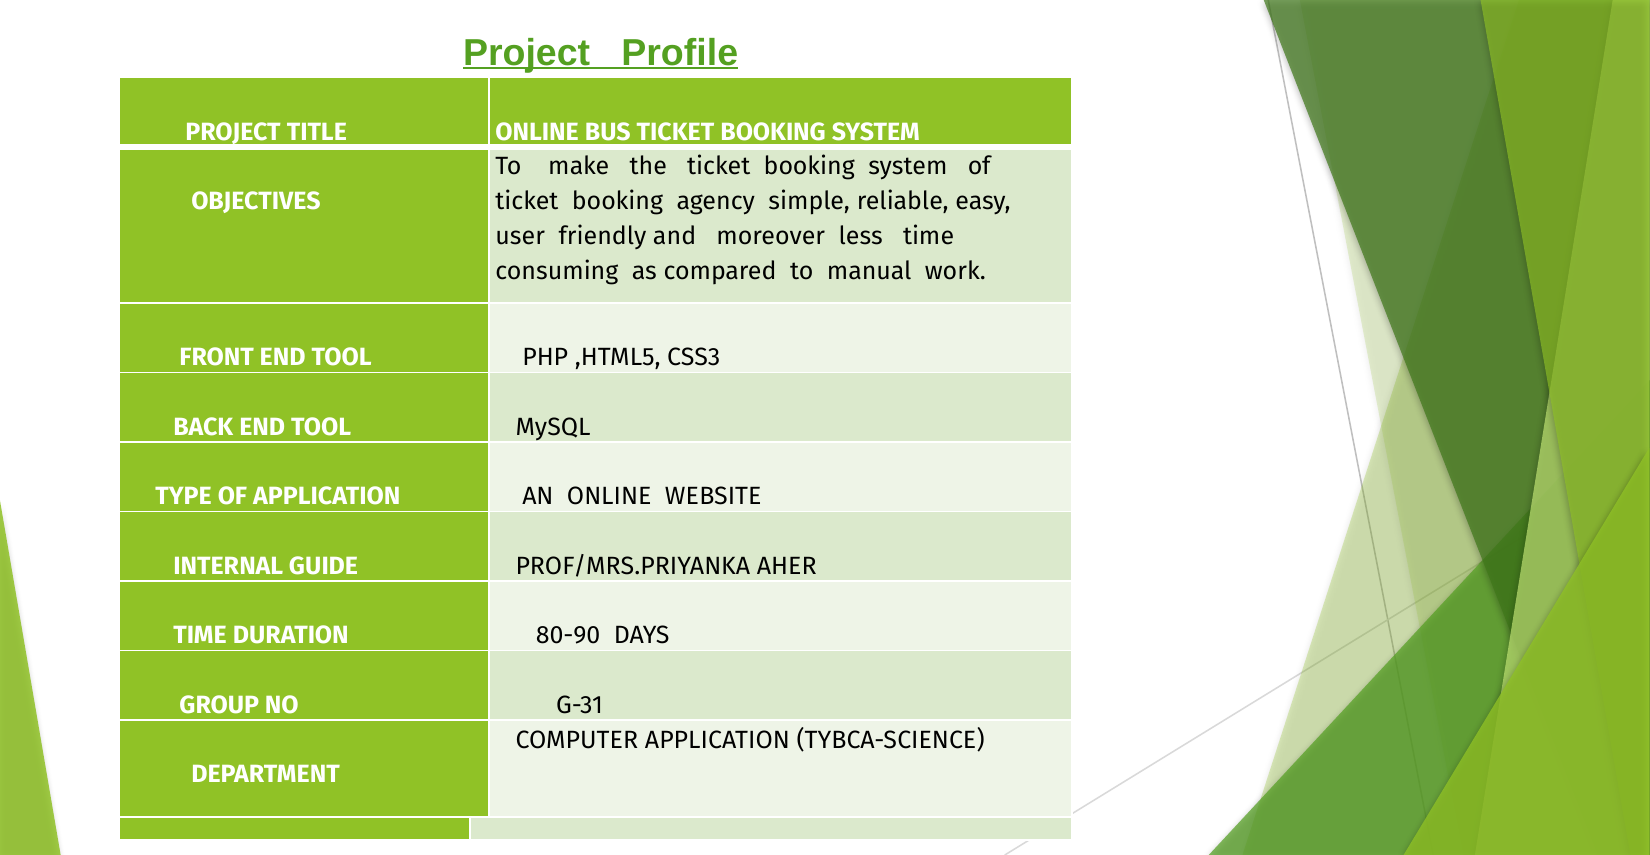

Project   Profile
| PROJECT TITLE |  | ONLINE BUS TICKET BOOKING SYSTEM |
| --- | --- | --- |
| OBJECTIVES |  | To make the ticket booking system of ticket booking agency simple, reliable, easy, user friendly and moreover less time consuming as compared to manual work. |
| FRONT END TOOL |  | PHP ,HTML5, CSS3 |
| BACK END TOOL |  | MySQL |
| TYPE OF APPLICATION |  | AN ONLINE WEBSITE |
| INTERNAL GUIDE |  | PROF/MRS.PRIYANKA AHER |
| TIME DURATION |  | 80-90 DAYS |
| GROUP NO |  | G-31 |
| DEPARTMENT |  | COMPUTER APPLICATION (TYBCA-SCIENCE) |
|  |  |  |